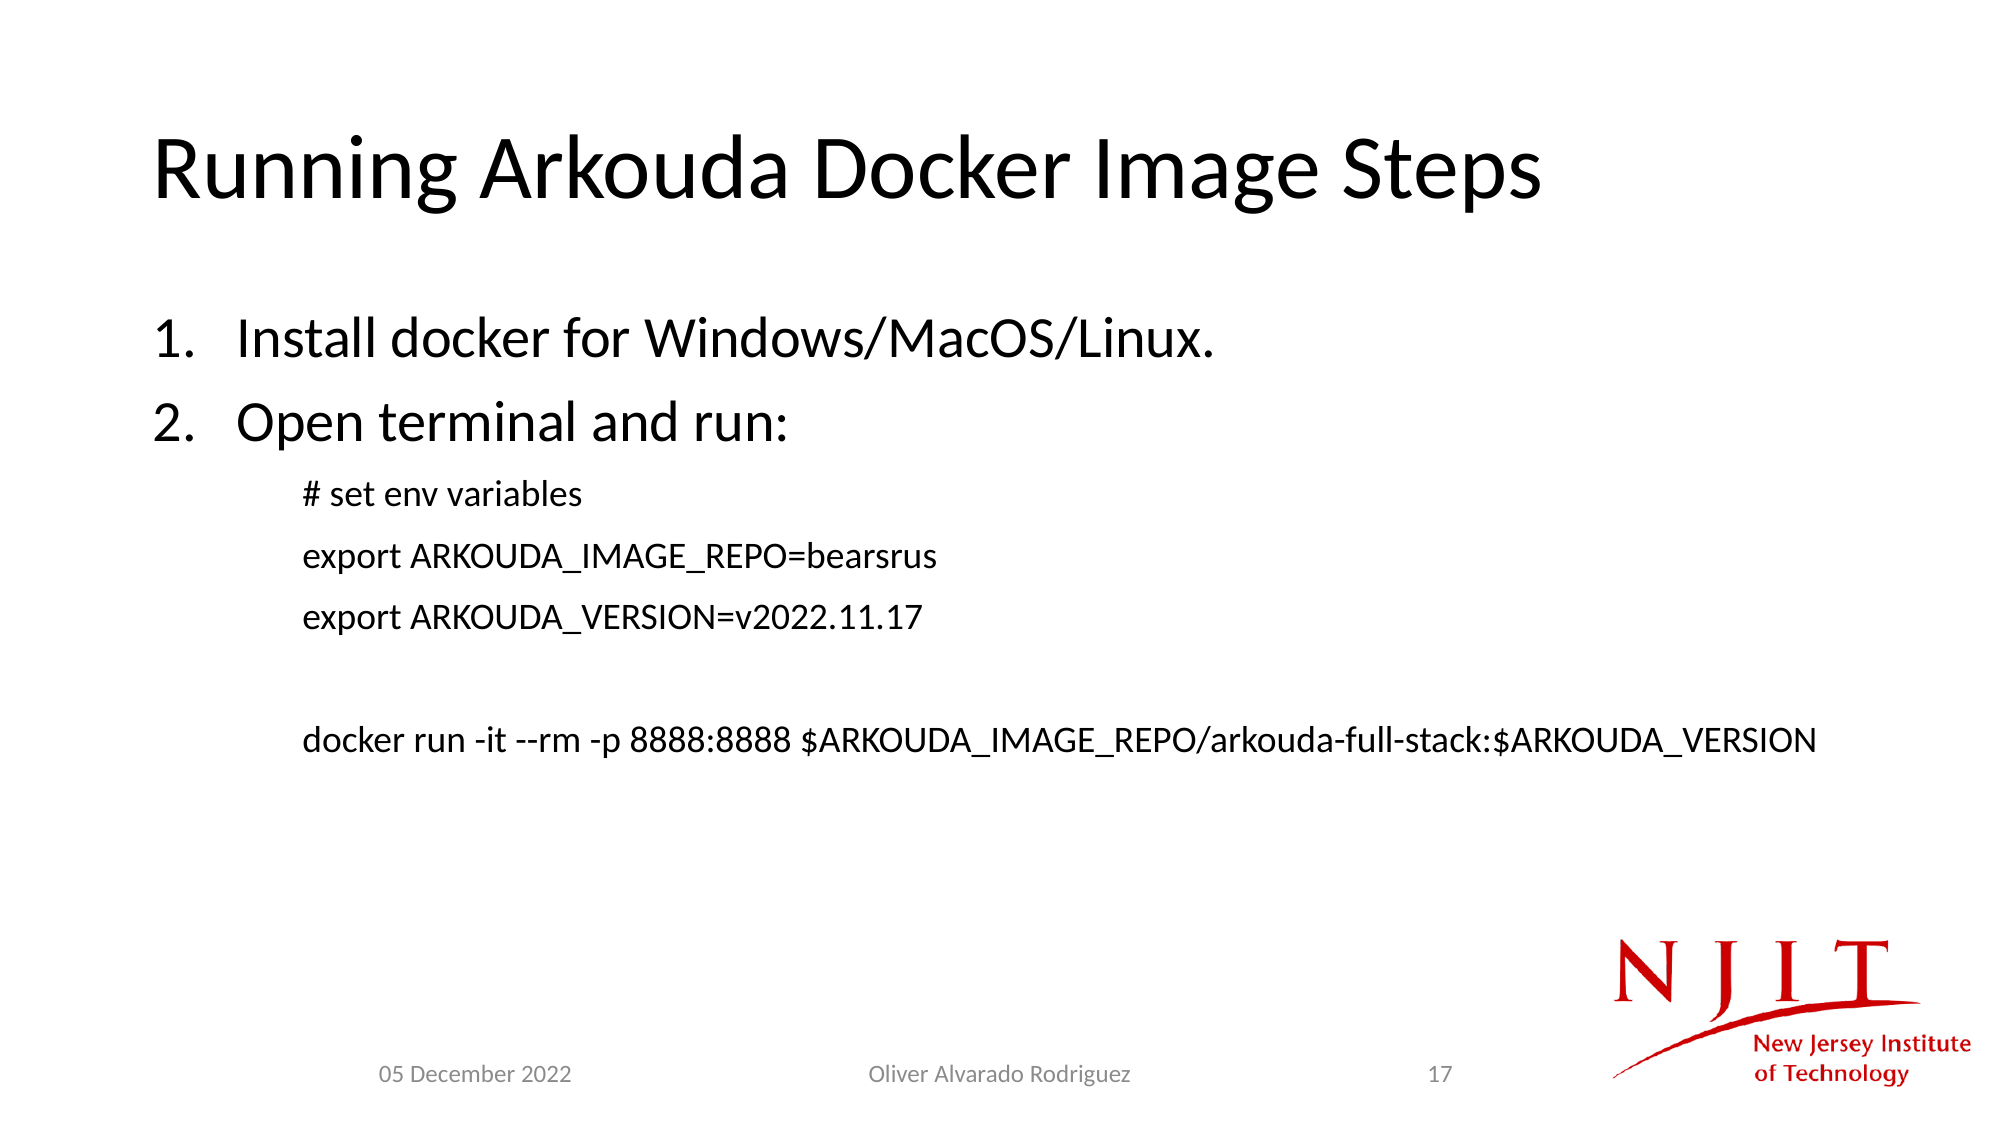

# Running Arkouda Docker Image Steps
Install docker for Windows/MacOS/Linux.
Open terminal and run:
	# set env variables
	export ARKOUDA_IMAGE_REPO=bearsrus
	export ARKOUDA_VERSION=v2022.11.17

	docker run -it --rm -p 8888:8888 $ARKOUDA_IMAGE_REPO/arkouda-full-stack:$ARKOUDA_VERSION
05 December 2022
Oliver Alvarado Rodriguez
17